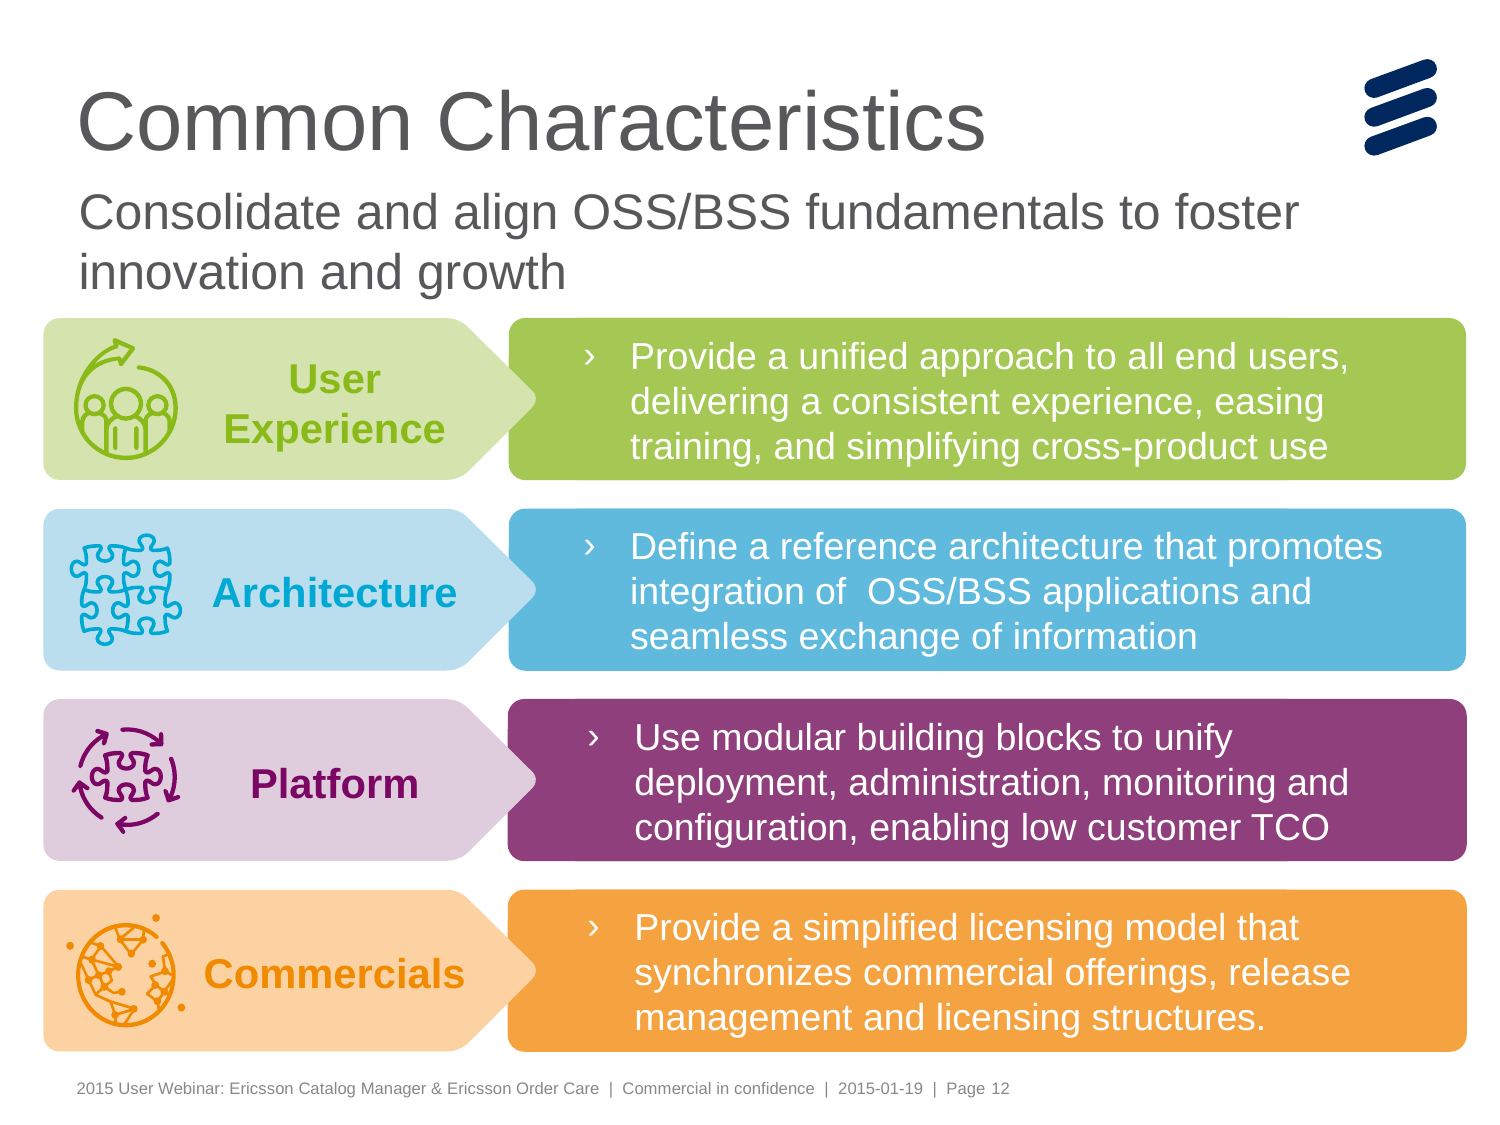

# Common Characteristics
Consolidate and align OSS/BSS fundamentals to foster innovation and growth
Provide a unified approach to all end users, delivering a consistent experience, easing training, and simplifying cross-product use

User Experience
Define a reference architecture that promotes integration of  OSS/BSS applications and seamless exchange of information

Architecture
Use modular building blocks to unify deployment, administration, monitoring and configuration, enabling low customer TCO

Platform
Provide a simplified licensing model that synchronizes commercial offerings, release management and licensing structures.

Commercials